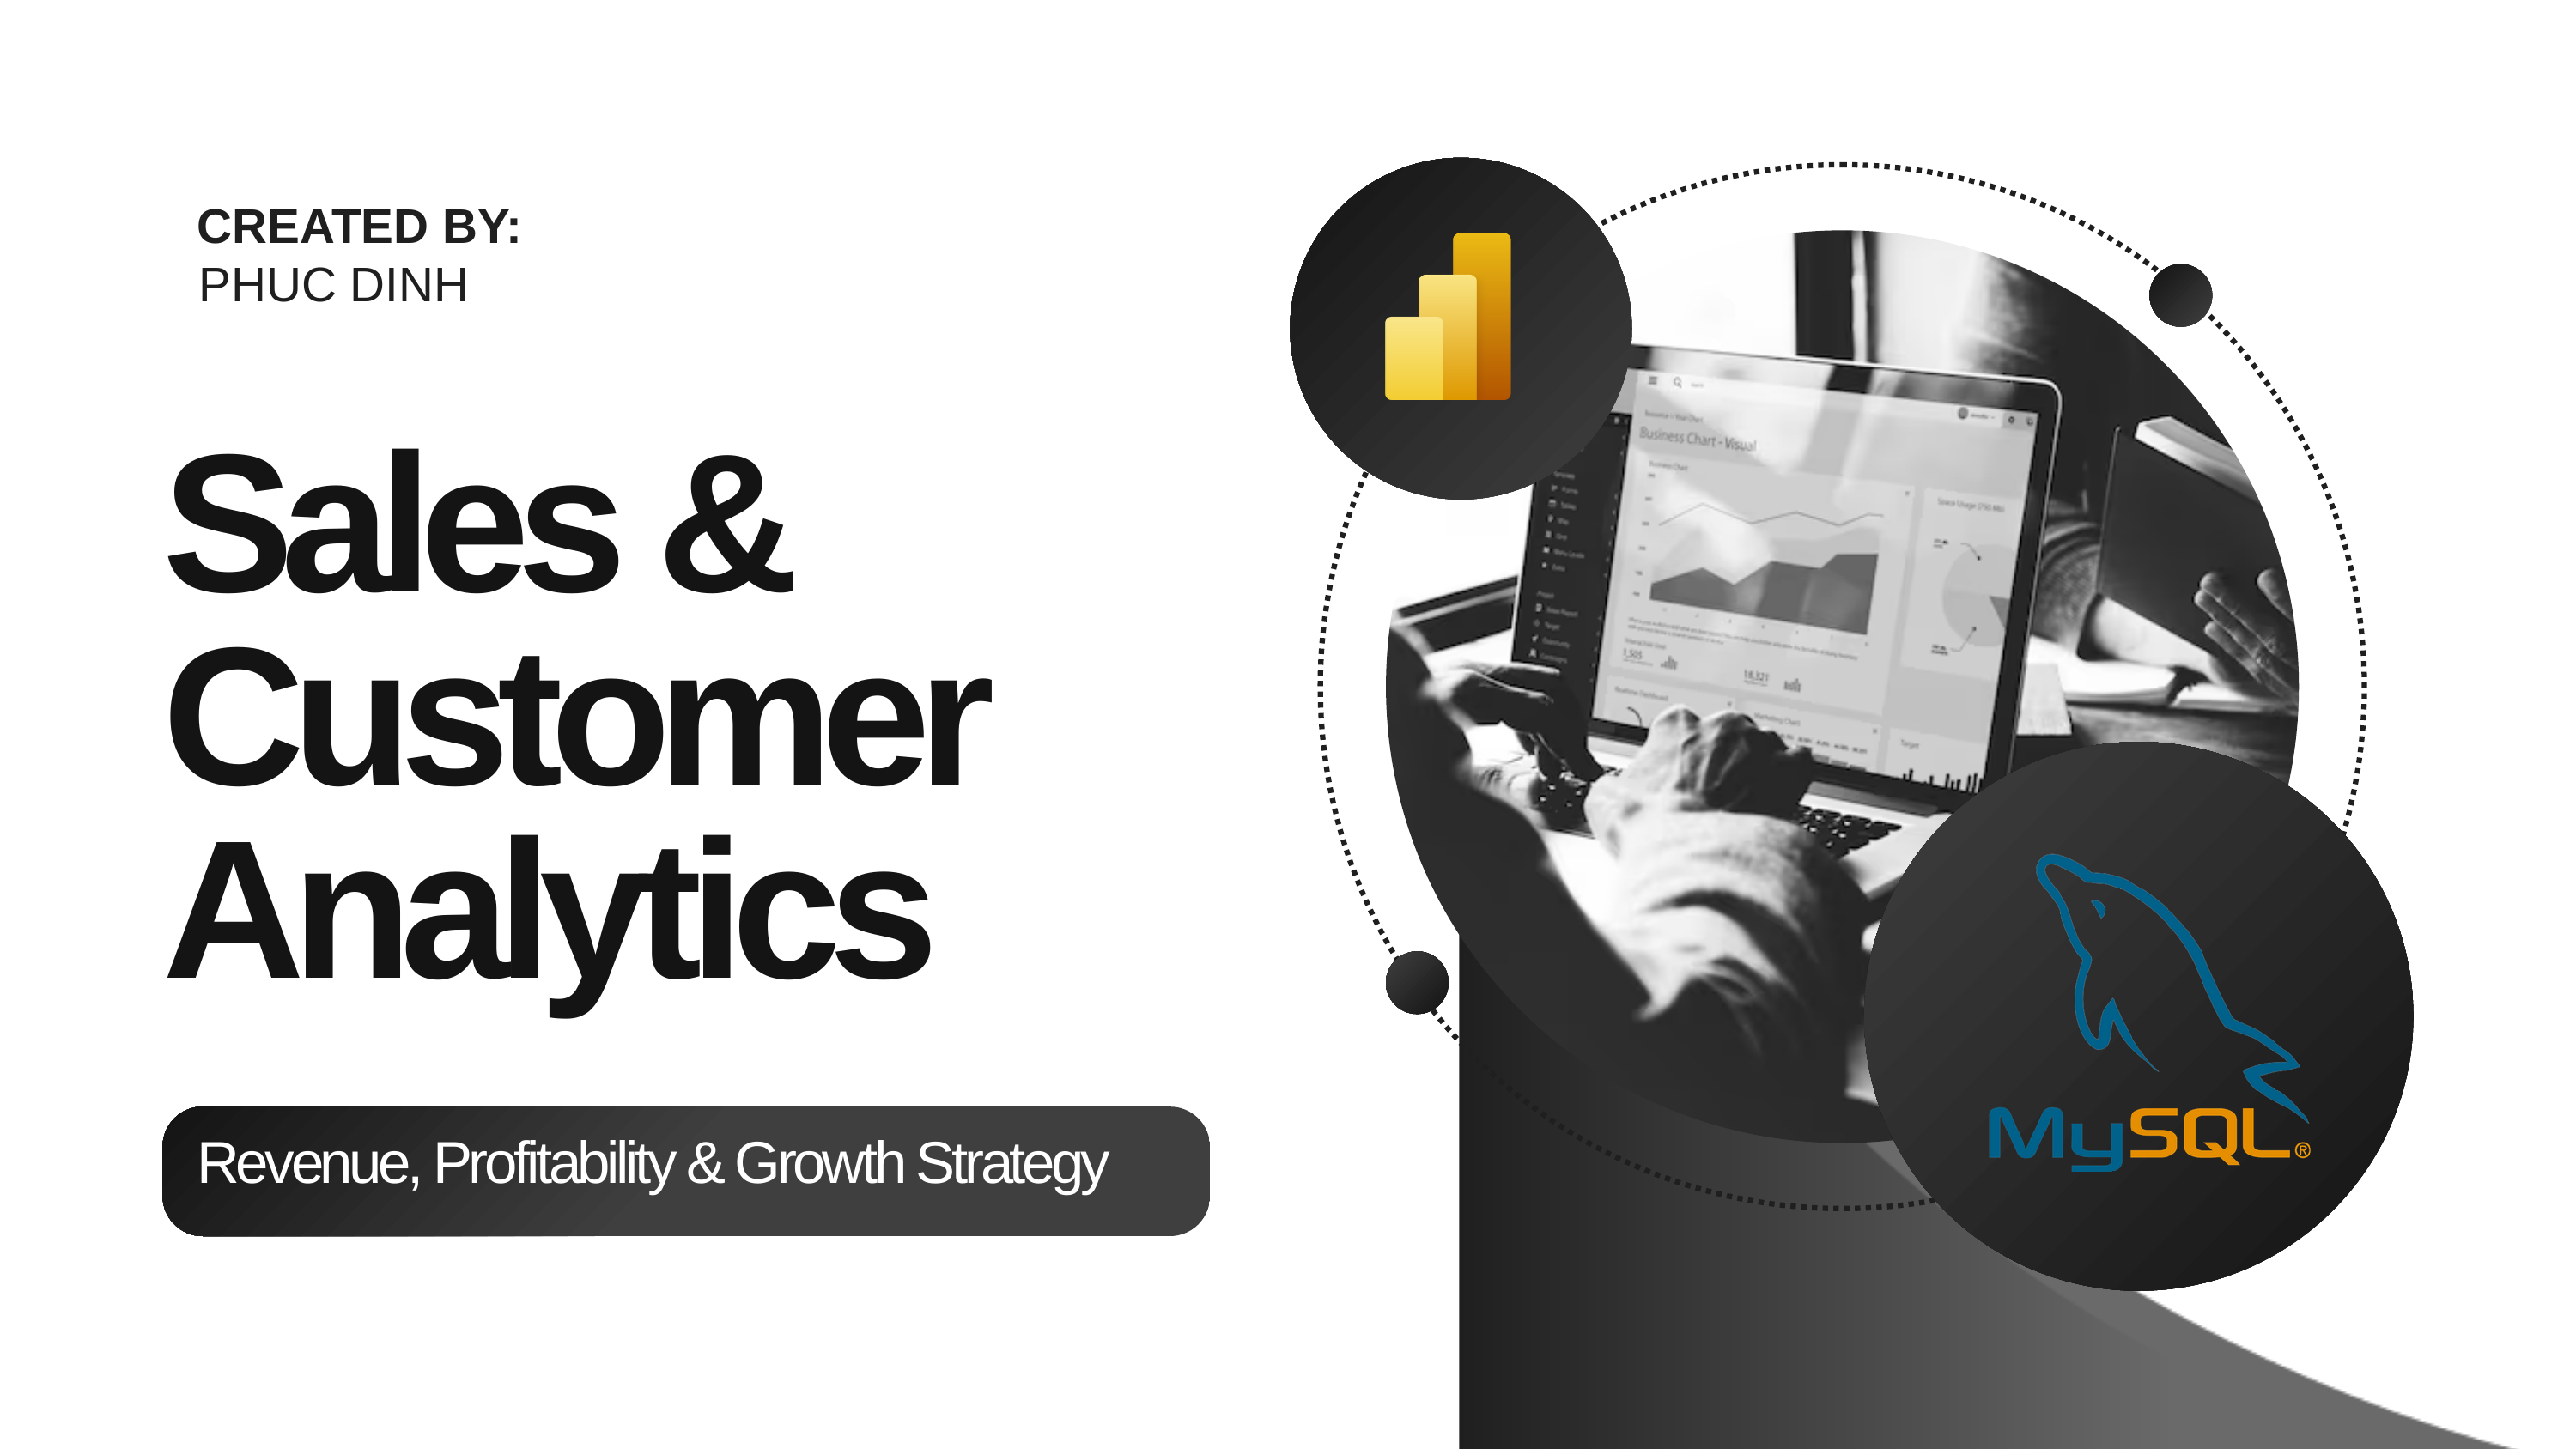

CREATED BY:

PHUC DINH

Sales & Customer Analytics

Revenue, Profitability & Growth Strategy